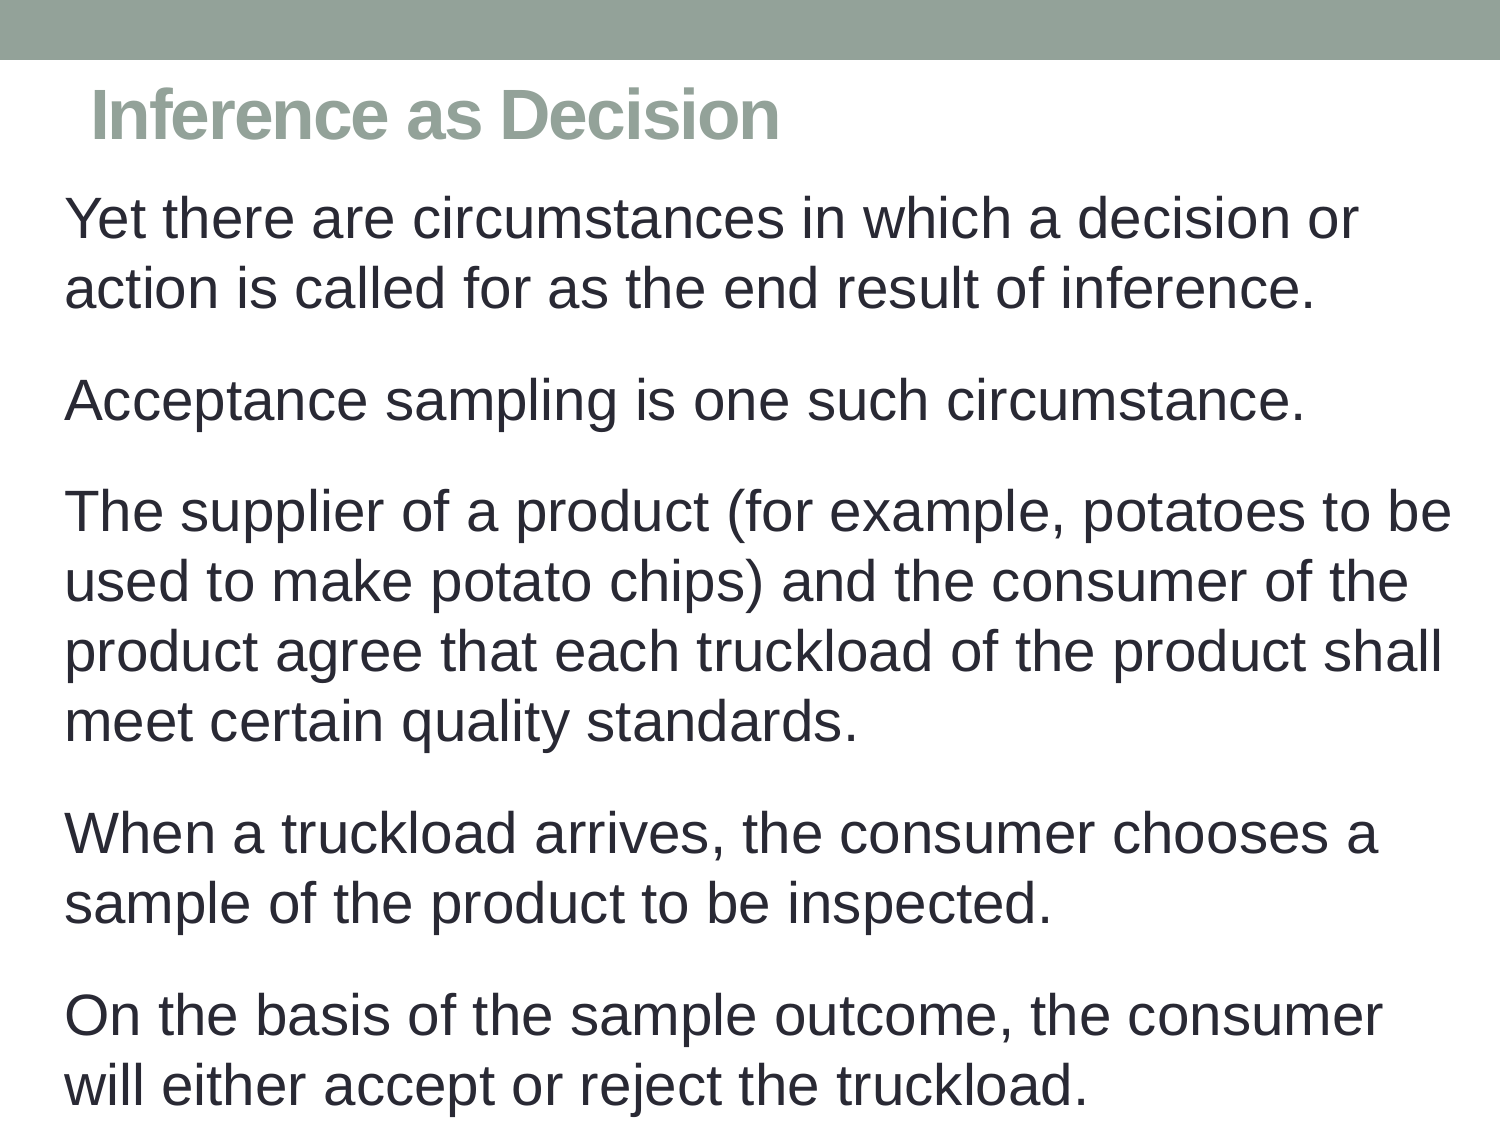

# Inference as Decision
Yet there are circumstances in which a decision or action is called for as the end result of inference.
Acceptance sampling is one such circumstance.
The supplier of a product (for example, potatoes to be used to make potato chips) and the consumer of the product agree that each truckload of the product shall meet certain quality standards.
When a truckload arrives, the consumer chooses a sample of the product to be inspected.
On the basis of the sample outcome, the consumer will either accept or reject the truckload.